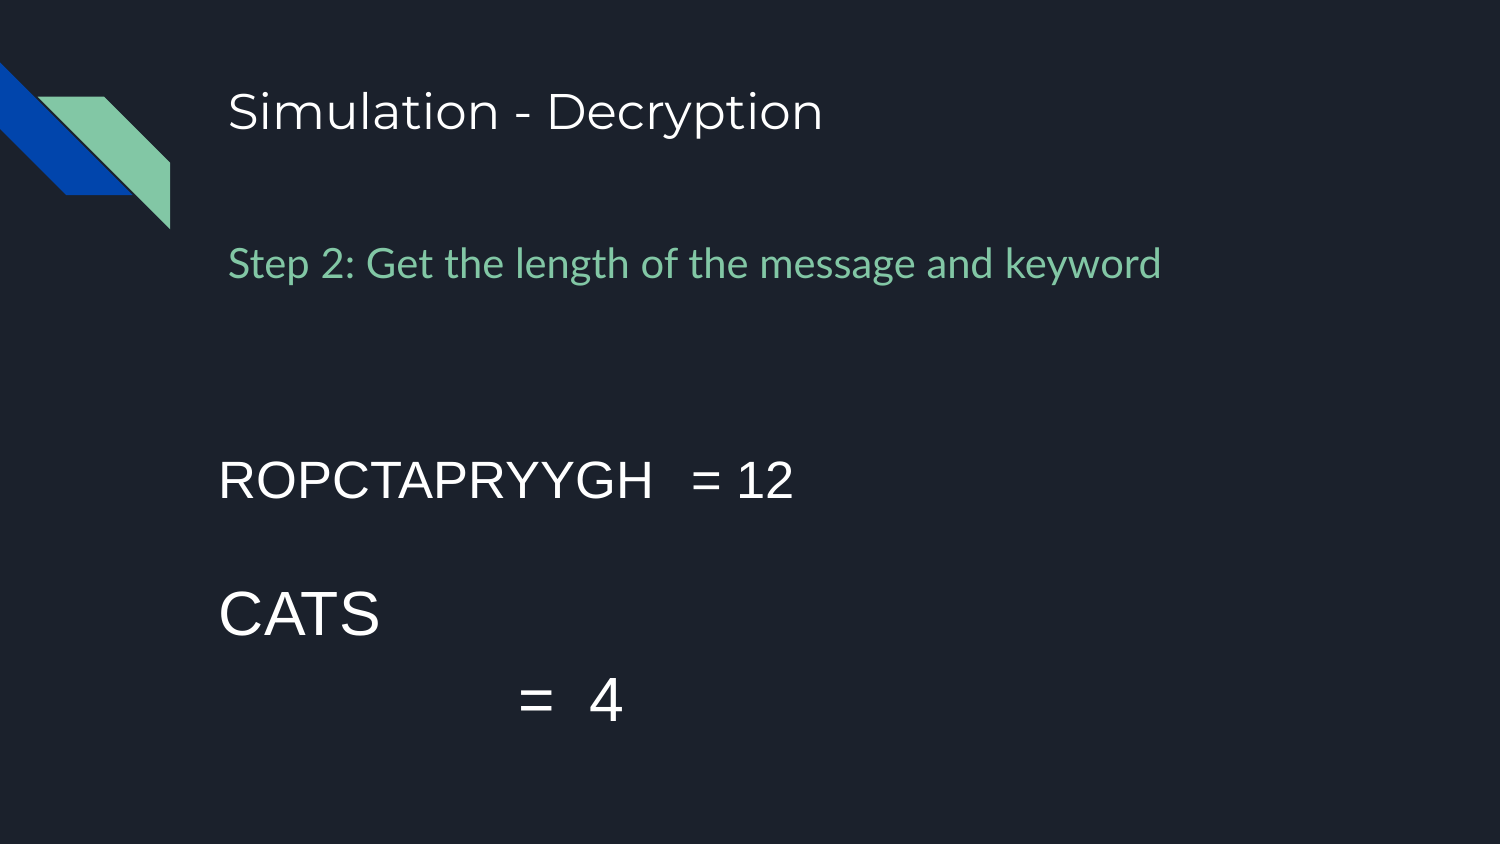

# Simulation - Decryption
Step 2: Get the length of the message and keyword
ROPCTAPRYYGH 	= 12
CATS						=  4